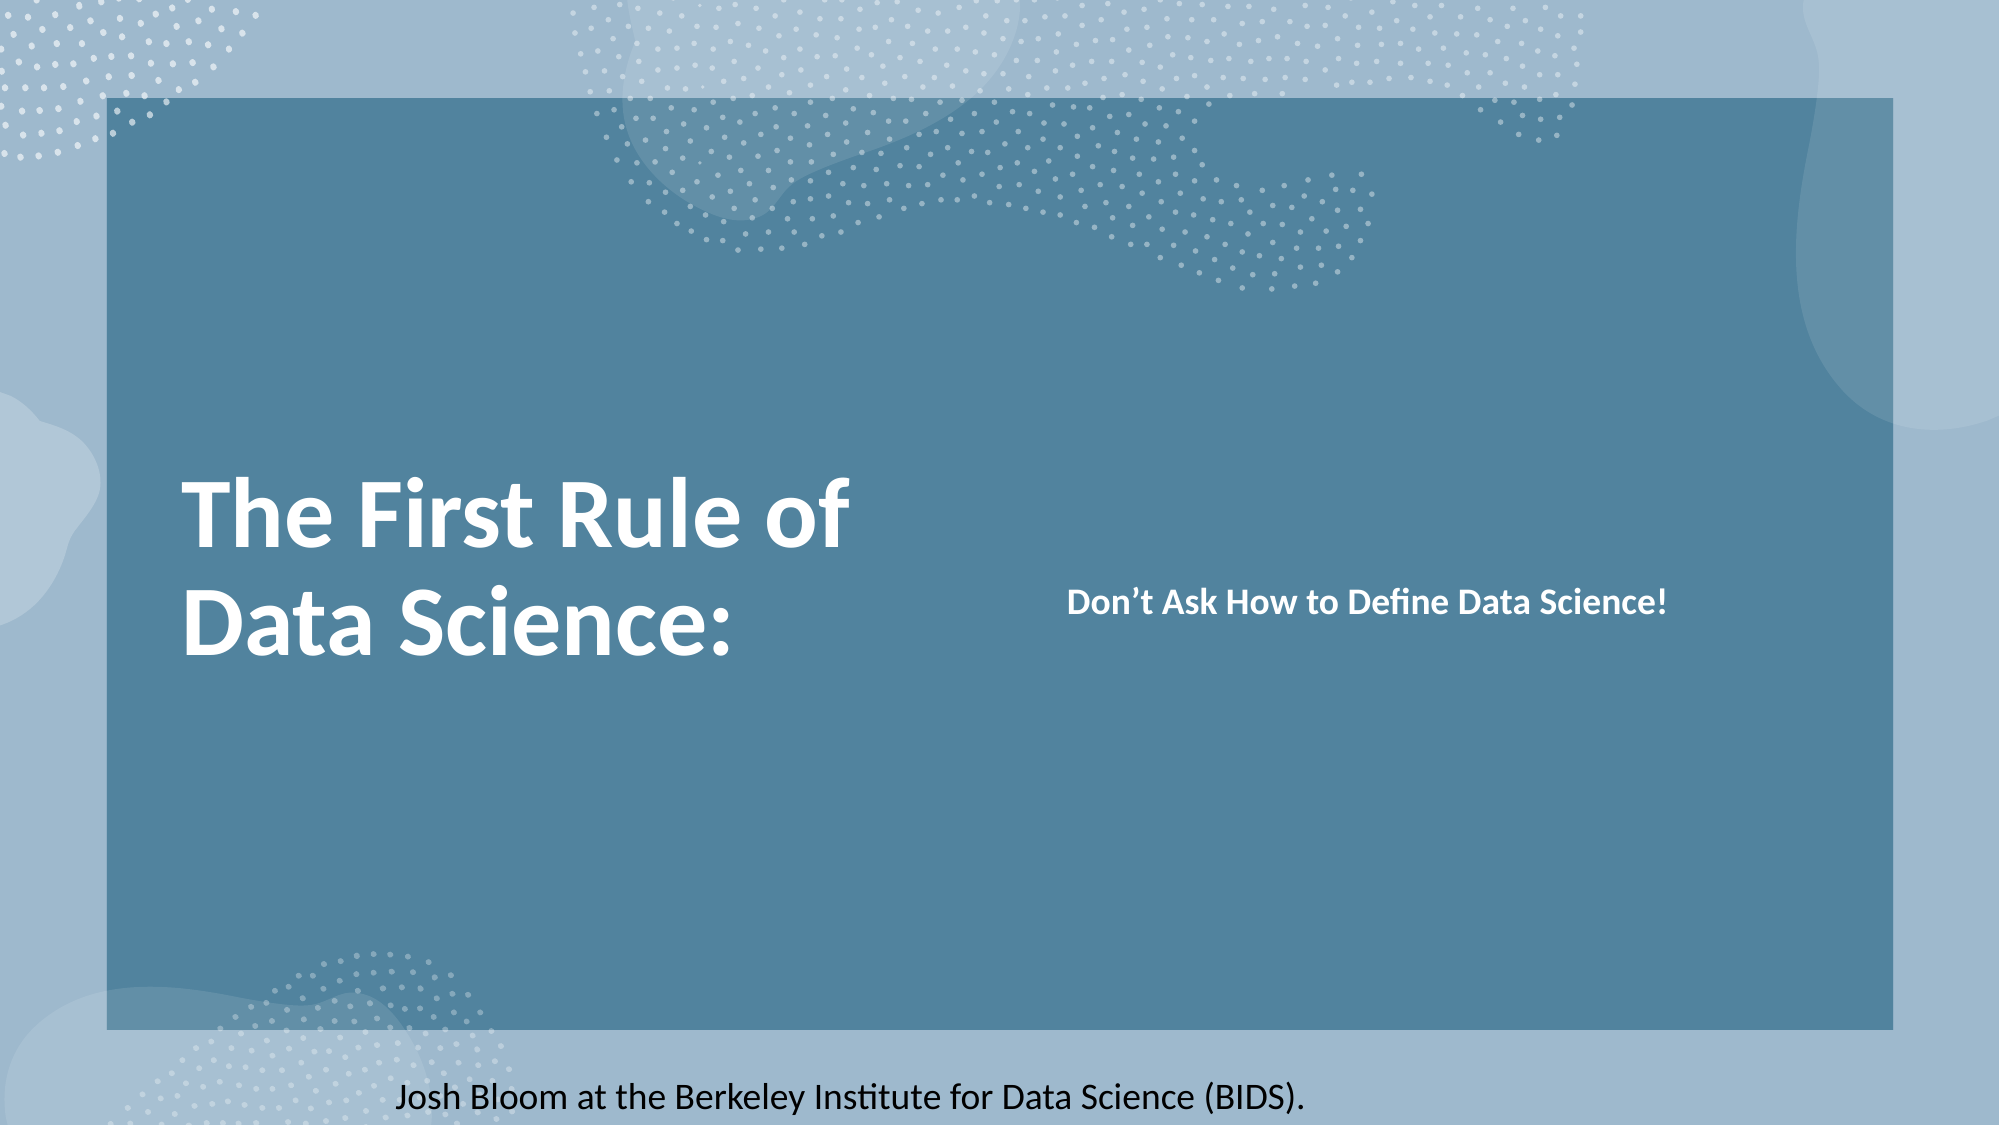

# The First Rule of Data Science:

Don’t Ask How to Define Data Science!
Josh Bloom at the Berkeley Institute for Data Science (BIDS).